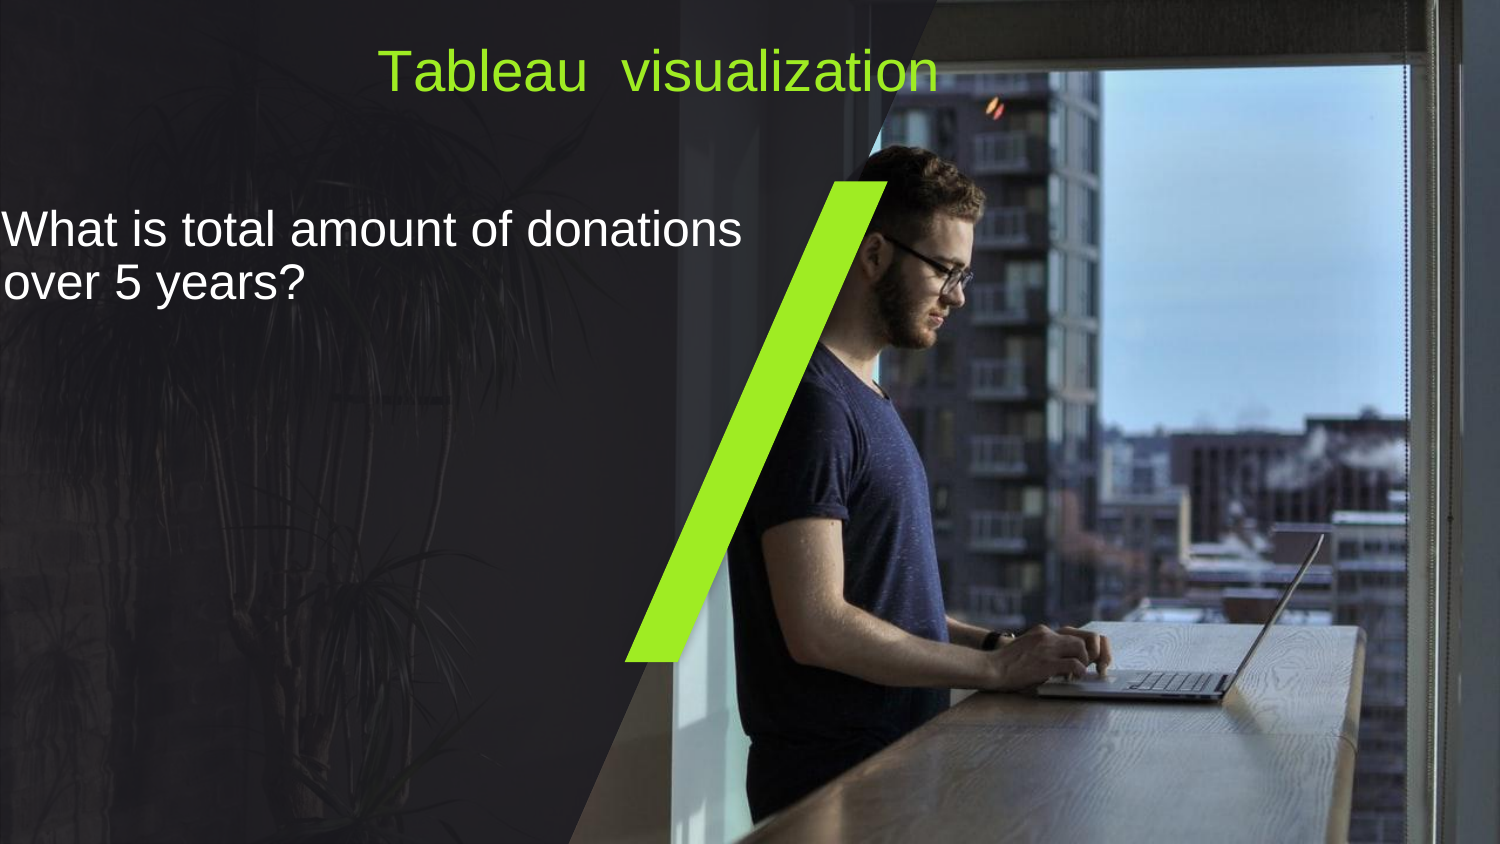

# Tableau  visualization
What is total amount of donations over 5 years?